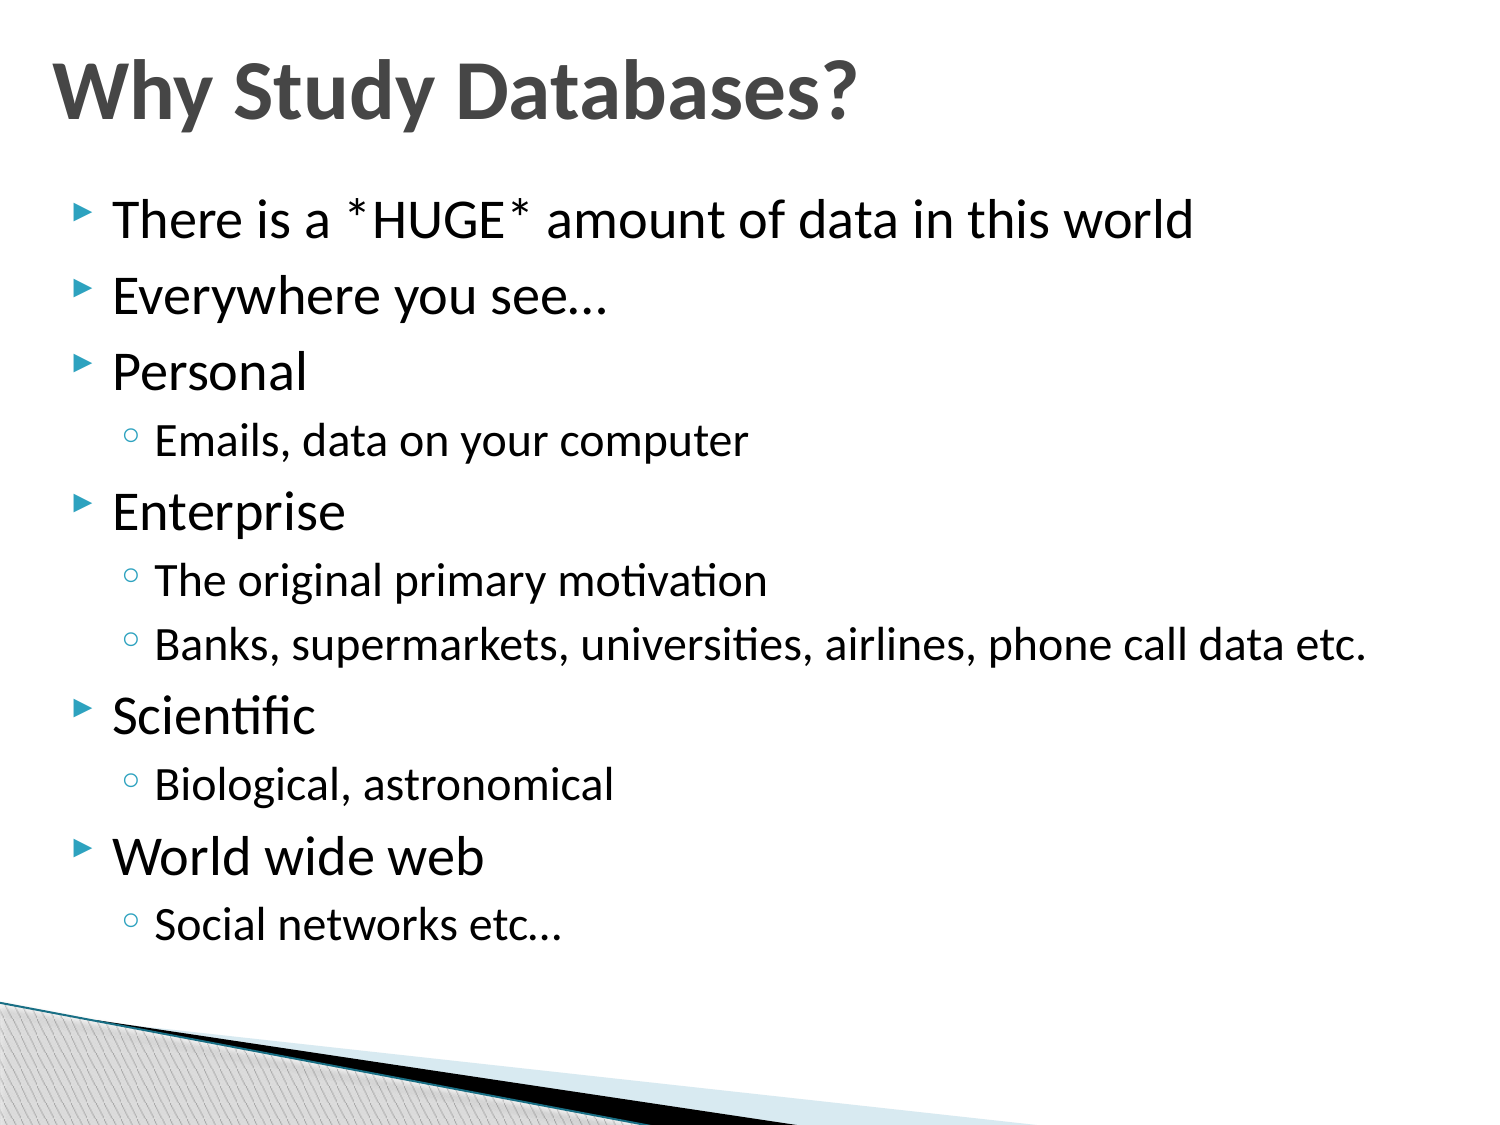

# Why Study Databases?
There is a *HUGE* amount of data in this world
Everywhere you see…
Personal
Emails, data on your computer
Enterprise
The original primary motivation
Banks, supermarkets, universities, airlines, phone call data etc.
Scientific
Biological, astronomical
World wide web
Social networks etc…